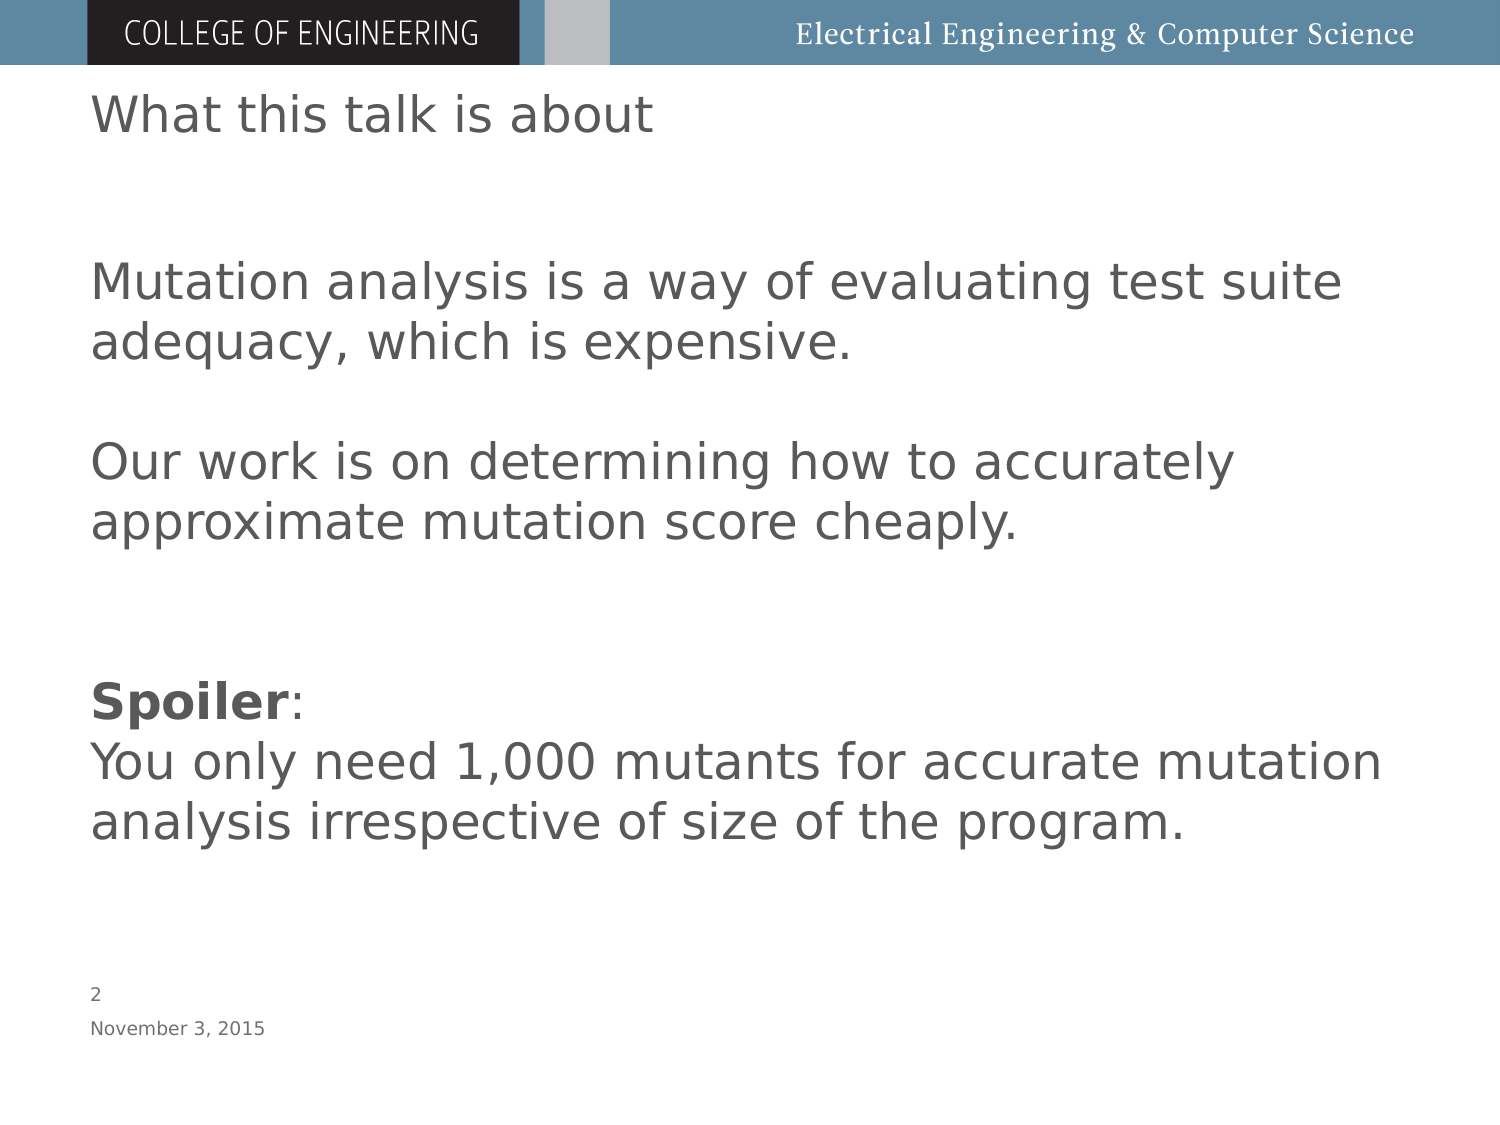

What this talk is about
# Mutation analysis is a way of evaluating test suite adequacy, which is expensive. Our work is on determining how to accurately approximate mutation score cheaply. Spoiler: You only need 1,000 mutants for accurate mutation analysis irrespective of size of the program.
2
November 3, 2015